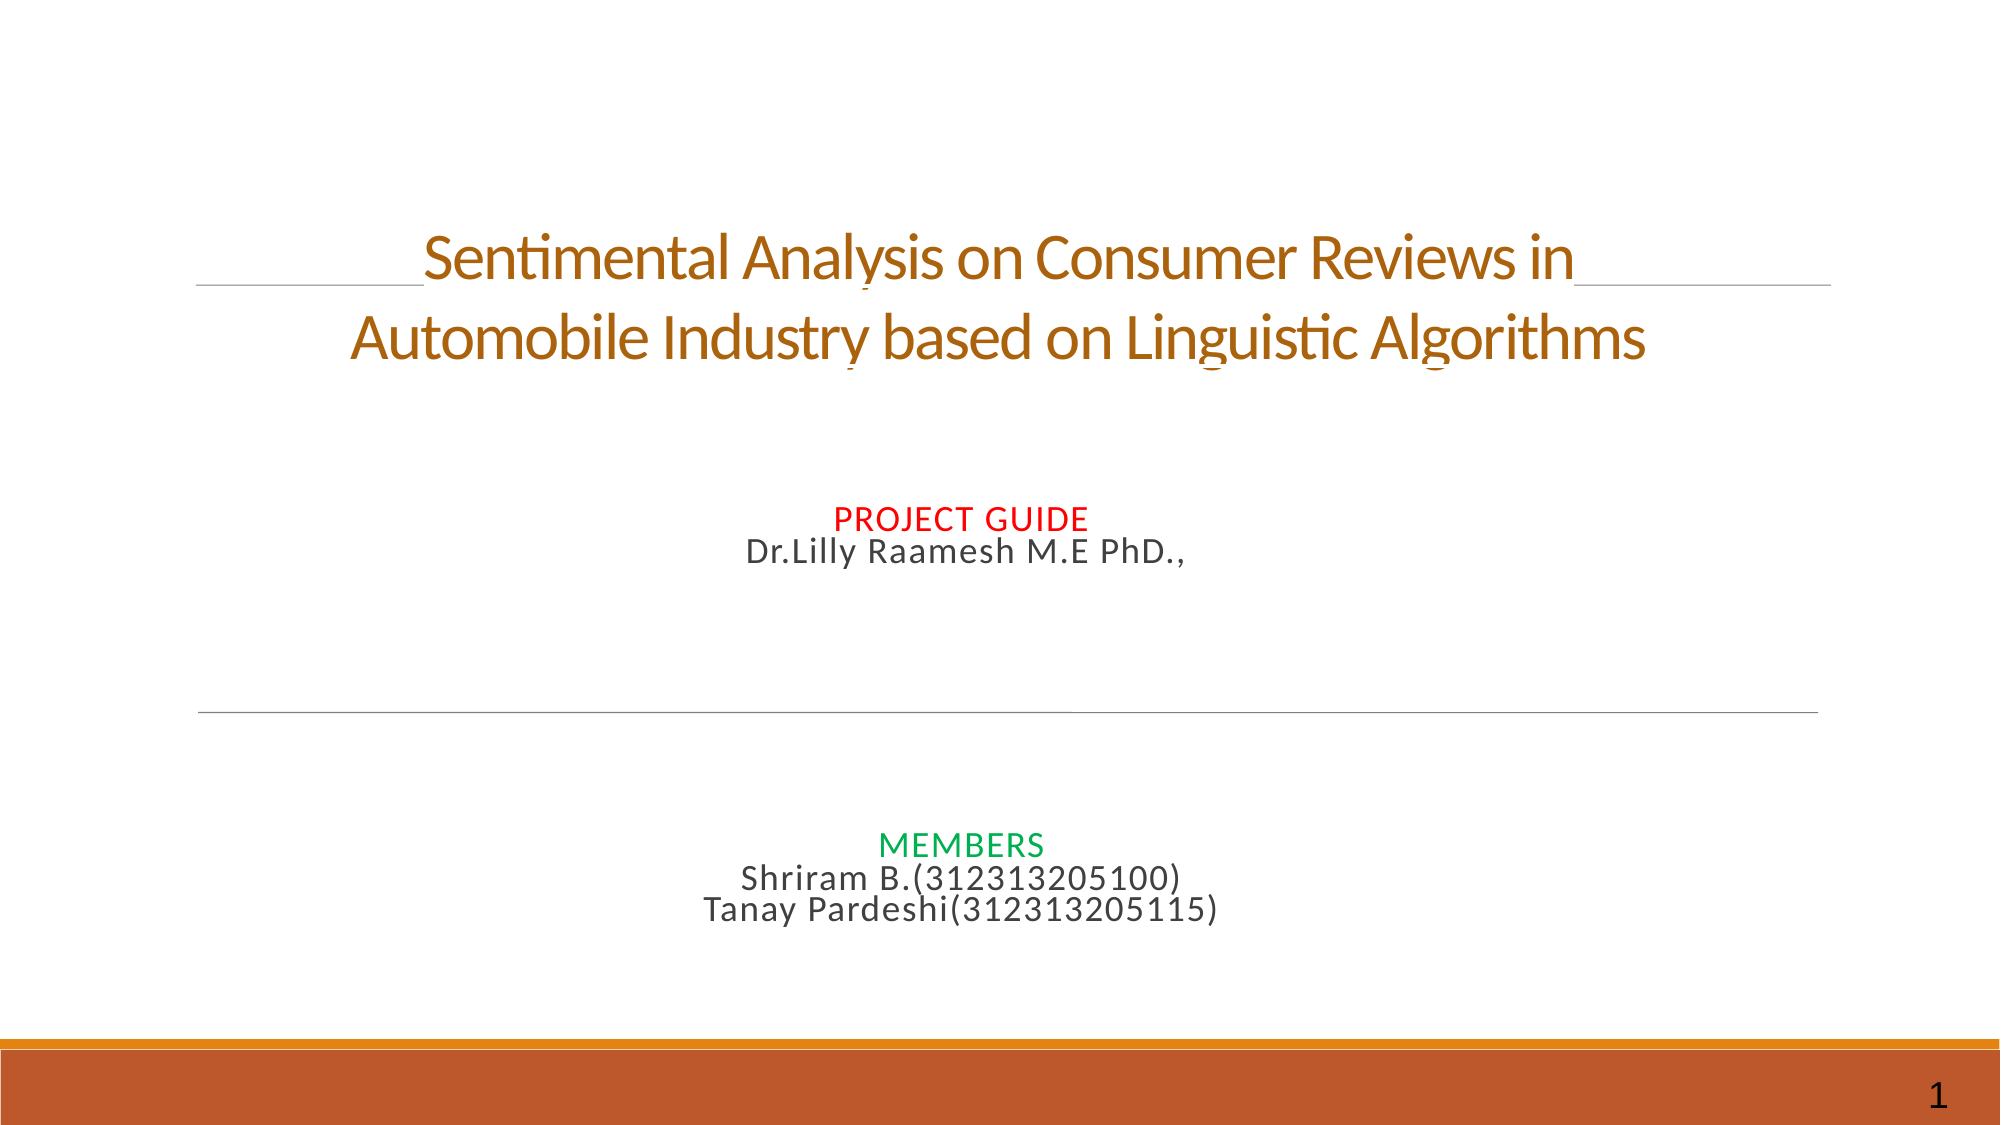

Sentimental Analysis on Consumer Reviews in Automobile Industry based on Linguistic Algorithms
PROJECT GUIDE
 Dr.Lilly Raamesh M.E PhD.,

MEMBERS
Shriram B.(312313205100)
Tanay Pardeshi(312313205115)
1